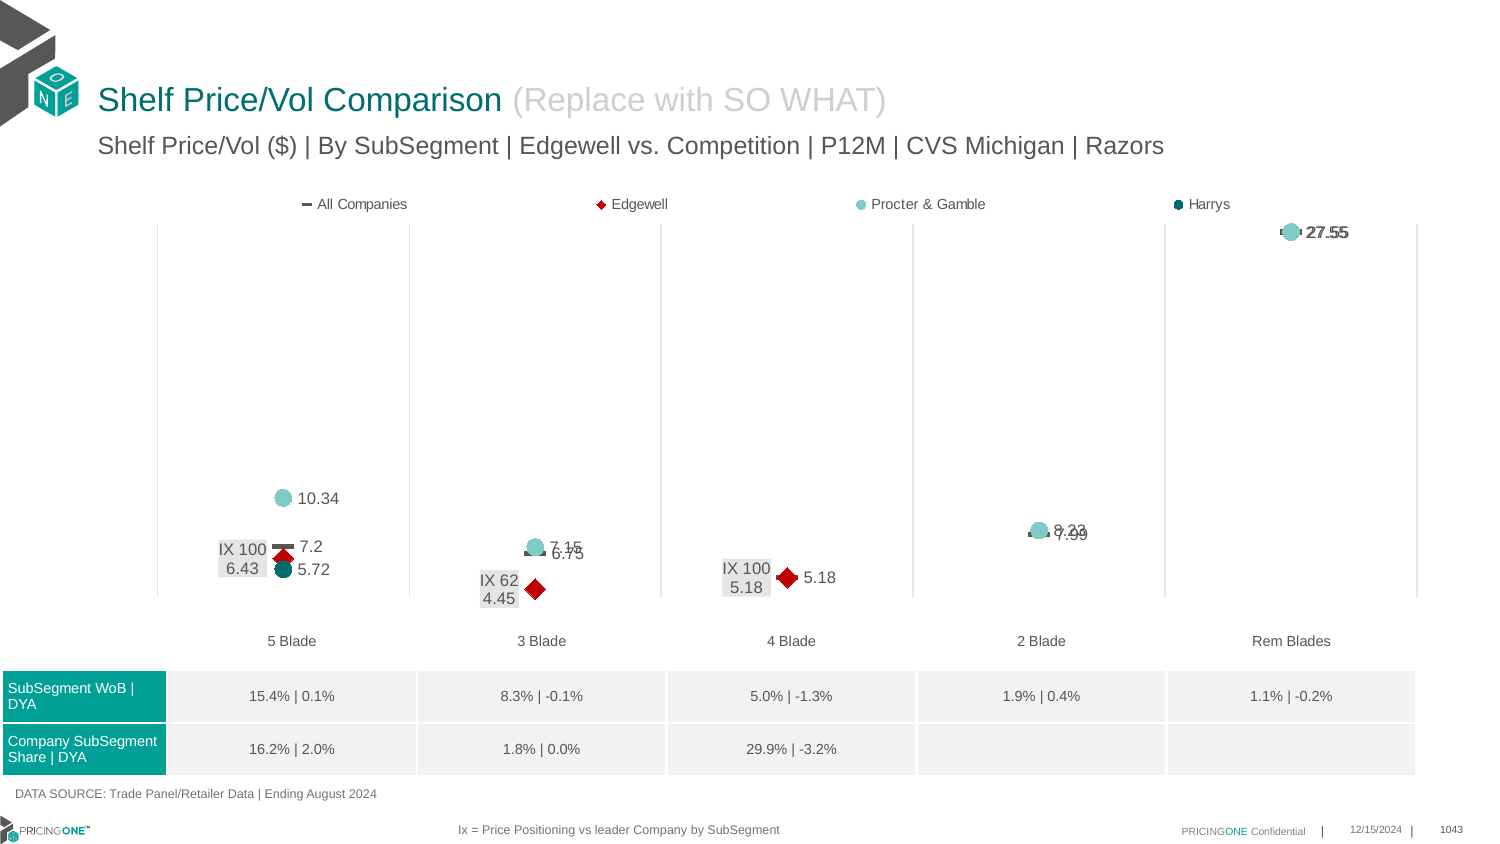

# Shelf Price/Vol Comparison (Replace with SO WHAT)
Shelf Price/Vol ($) | By SubSegment | Edgewell vs. Competition | P12M | CVS Michigan | Razors

### Chart

| Category | All Companies | Edgewell | Procter & Gamble | Harrys |
|---|---|---|---|---|
| IX 100 | 7.2 | 6.43 | 10.34 | 5.72 |
| IX 62 | 6.75 | 4.45 | 7.15 | None |
| IX 100 | 5.18 | 5.18 | None | None |
| None | 7.99 | None | 8.23 | None |
| None | 27.55 | None | 27.55 | None |
|  | 5 Blade | 3 Blade | 4 Blade | 2 Blade | Rem Blades |
| --- | --- | --- | --- | --- | --- |
| SubSegment WoB | DYA | 15.4% | 0.1% | 8.3% | -0.1% | 5.0% | -1.3% | 1.9% | 0.4% | 1.1% | -0.2% |
| Company SubSegment Share | DYA | 16.2% | 2.0% | 1.8% | 0.0% | 29.9% | -3.2% |  |  |
DATA SOURCE: Trade Panel/Retailer Data | Ending August 2024
Ix = Price Positioning vs leader Company by SubSegment
12/15/2024
1043